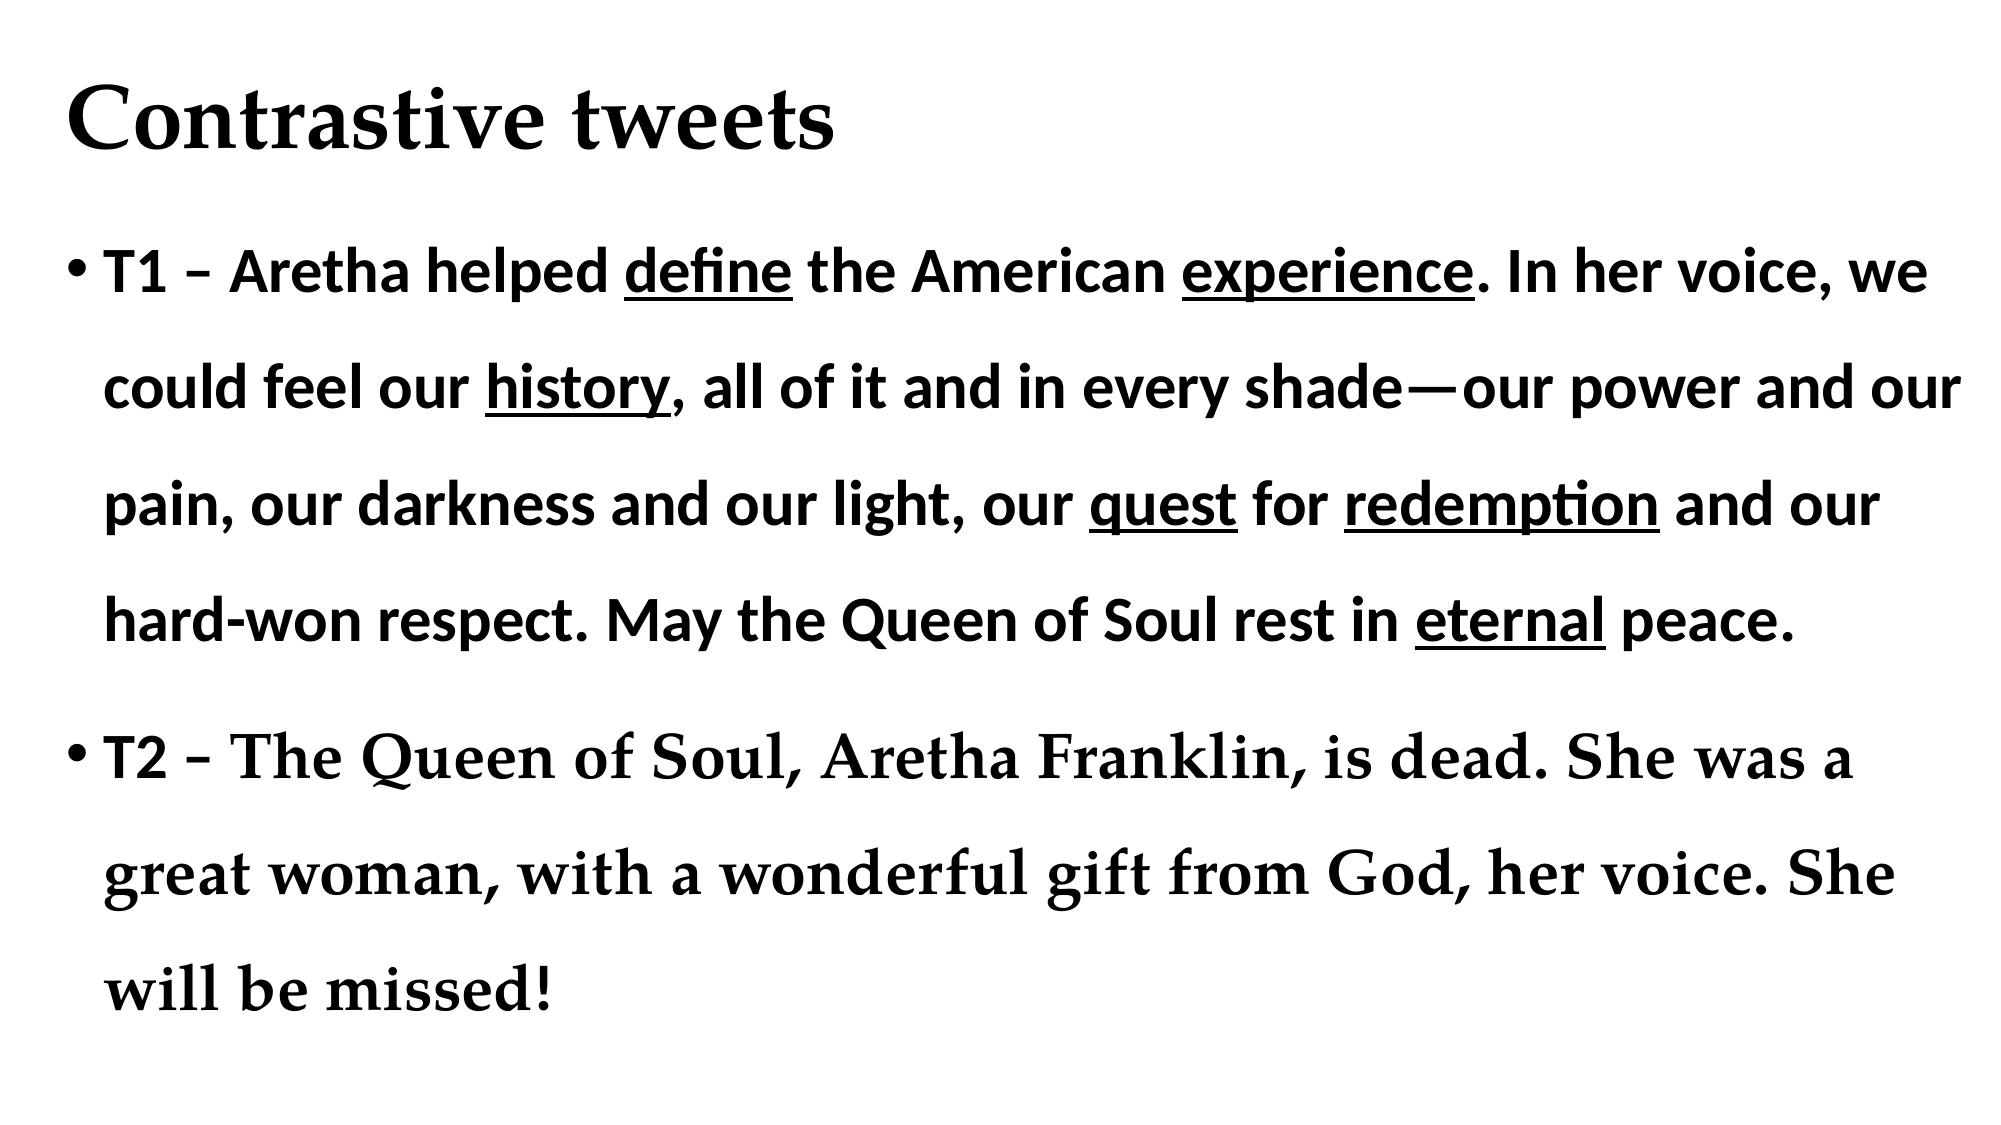

# Contrastive tweets
T1 – Aretha helped define the American experience. In her voice, we could feel our history, all of it and in every shade—our power and our pain, our darkness and our light, our quest for redemption and our hard-won respect. May the Queen of Soul rest in eternal peace.
T2 – The Queen of Soul, Aretha Franklin, is dead. She was a great woman, with a wonderful gift from God, her voice. She will be missed!